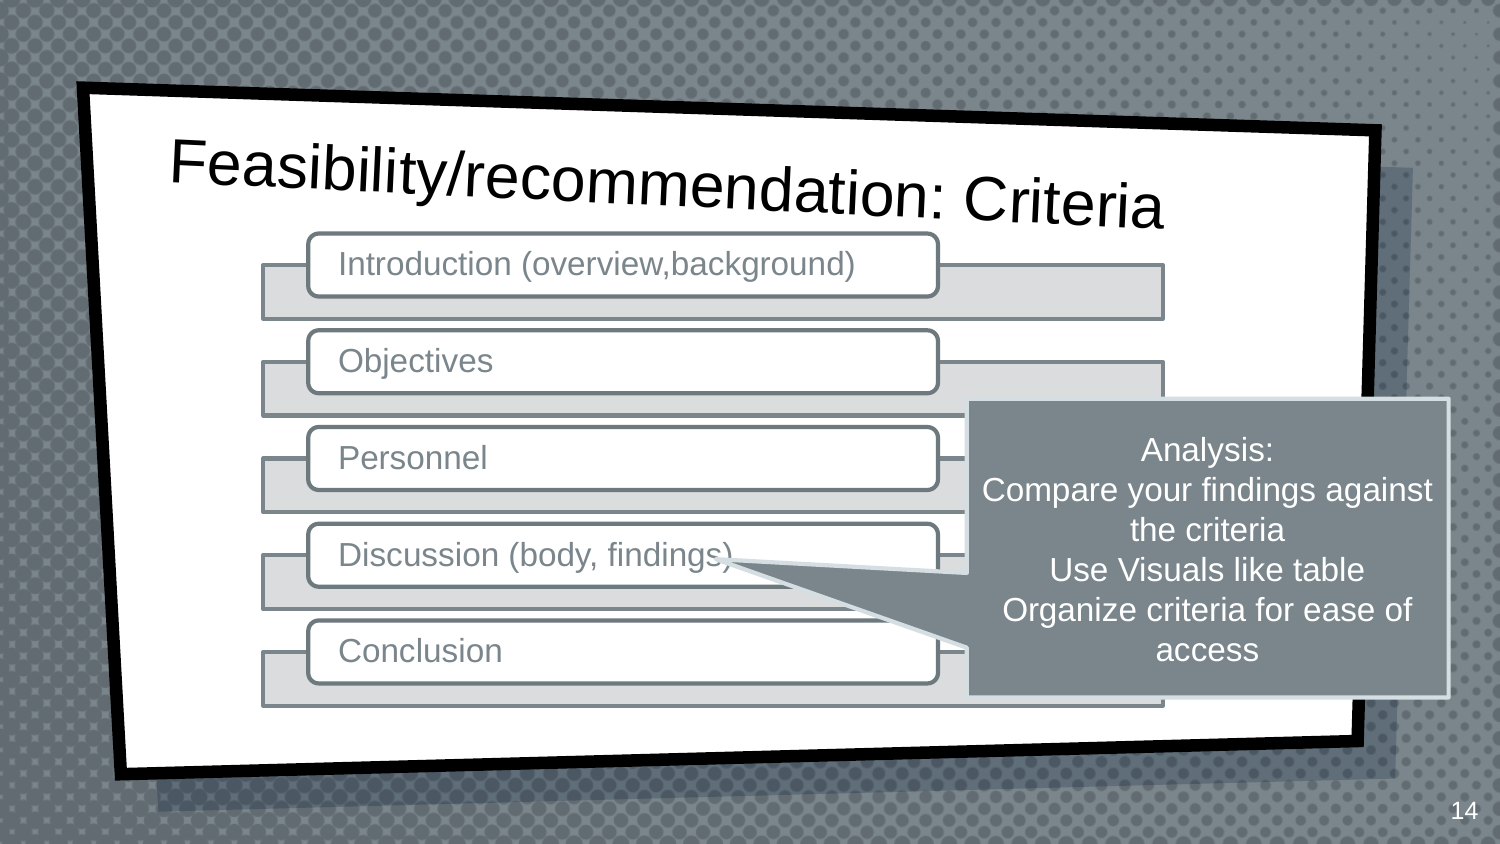

# Feasibility/recommendation: Criteria
Introduction (overview,background)
Objectives
Personnel
Discussion (body, findings)
Conclusion
Analysis:
Compare your findings against the criteria
Use Visuals like table
Organize criteria for ease of access
14